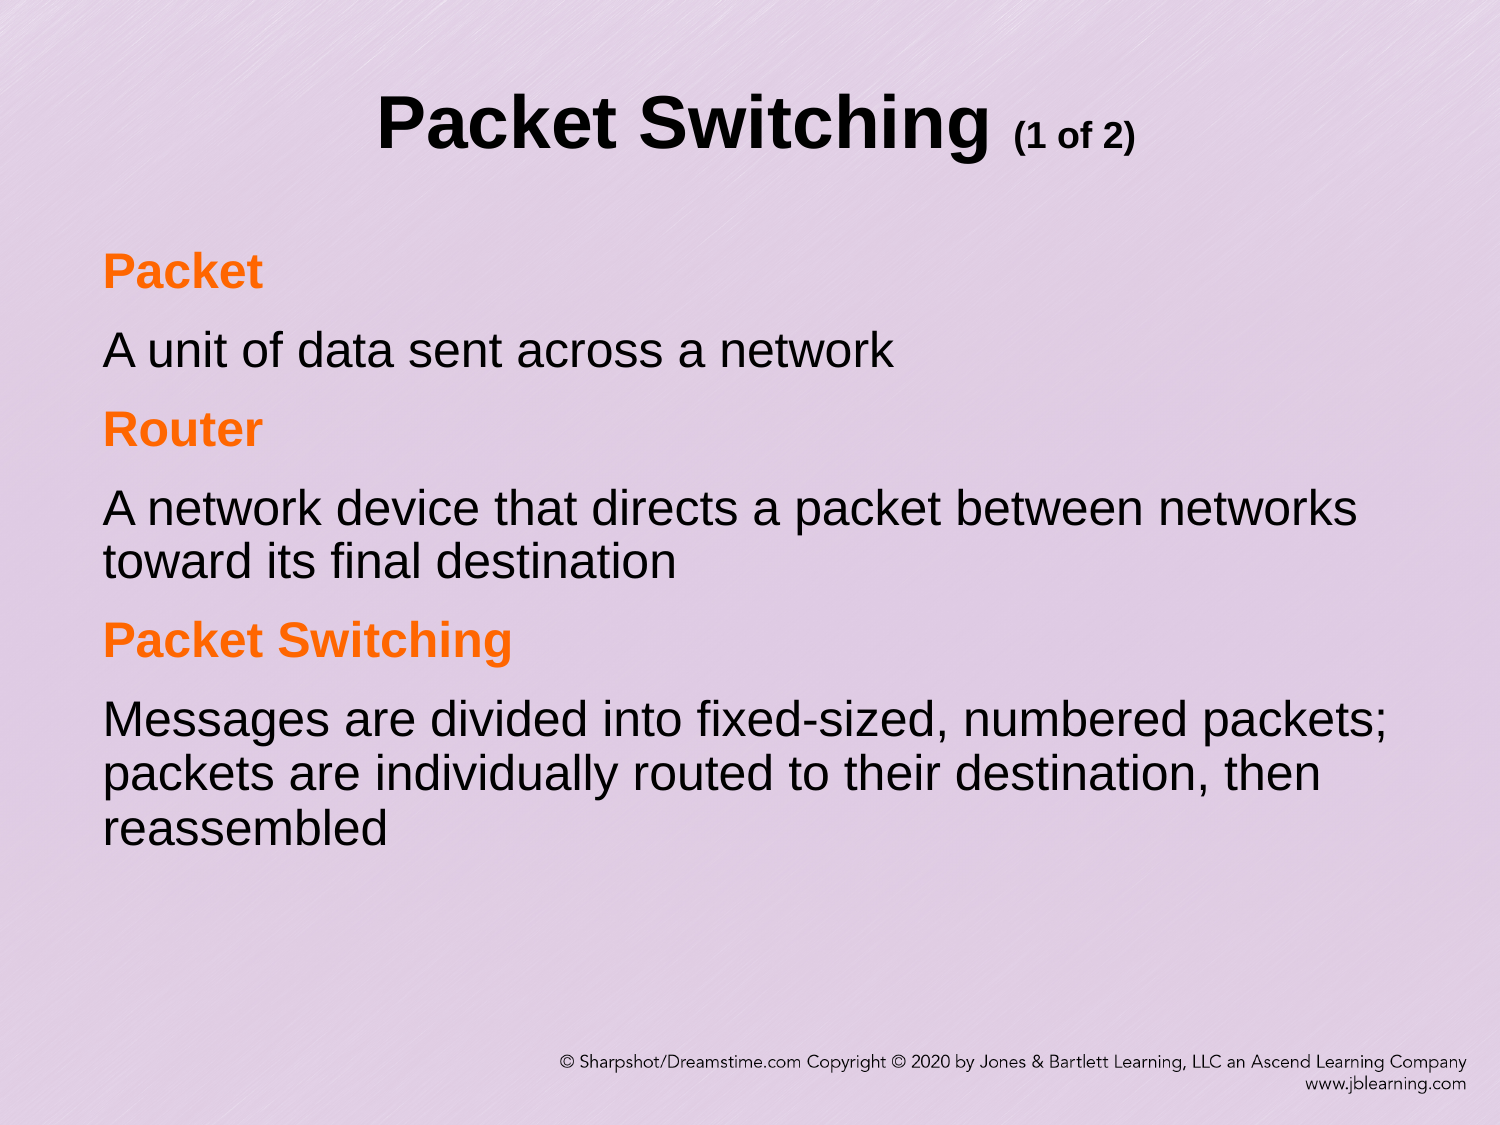

# Packet Switching (1 of 2)
Packet
A unit of data sent across a network
Router
A network device that directs a packet between networks toward its final destination
Packet Switching
Messages are divided into fixed-sized, numbered packets; packets are individually routed to their destination, then reassembled